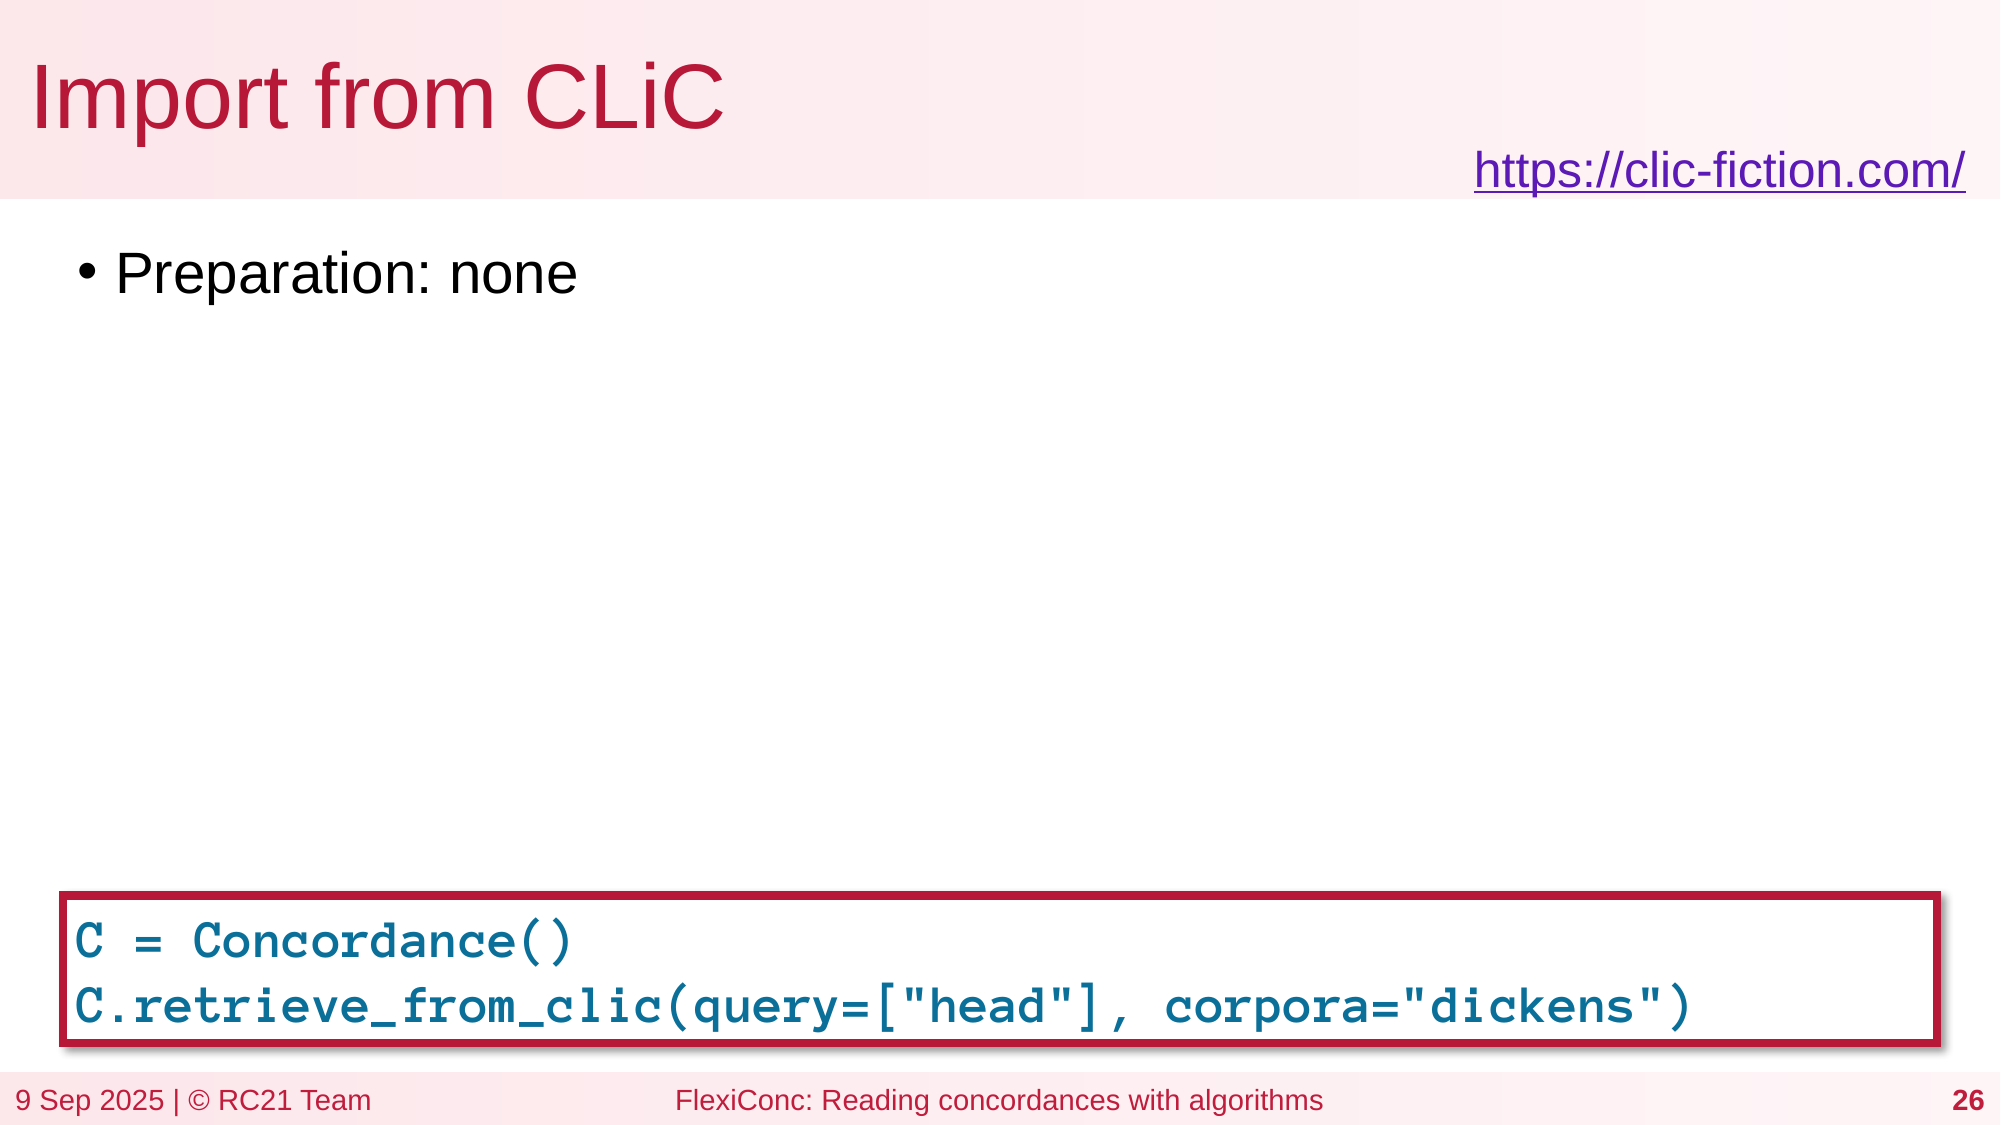

# Import from CLiC
https://clic-fiction.com/
Preparation: none

C = Concordance()
C.retrieve_from_clic(query=["head"], corpora="dickens")
FlexiConc: Reading concordances with algorithms
9 Sep 2025 | © RC21 Team
26